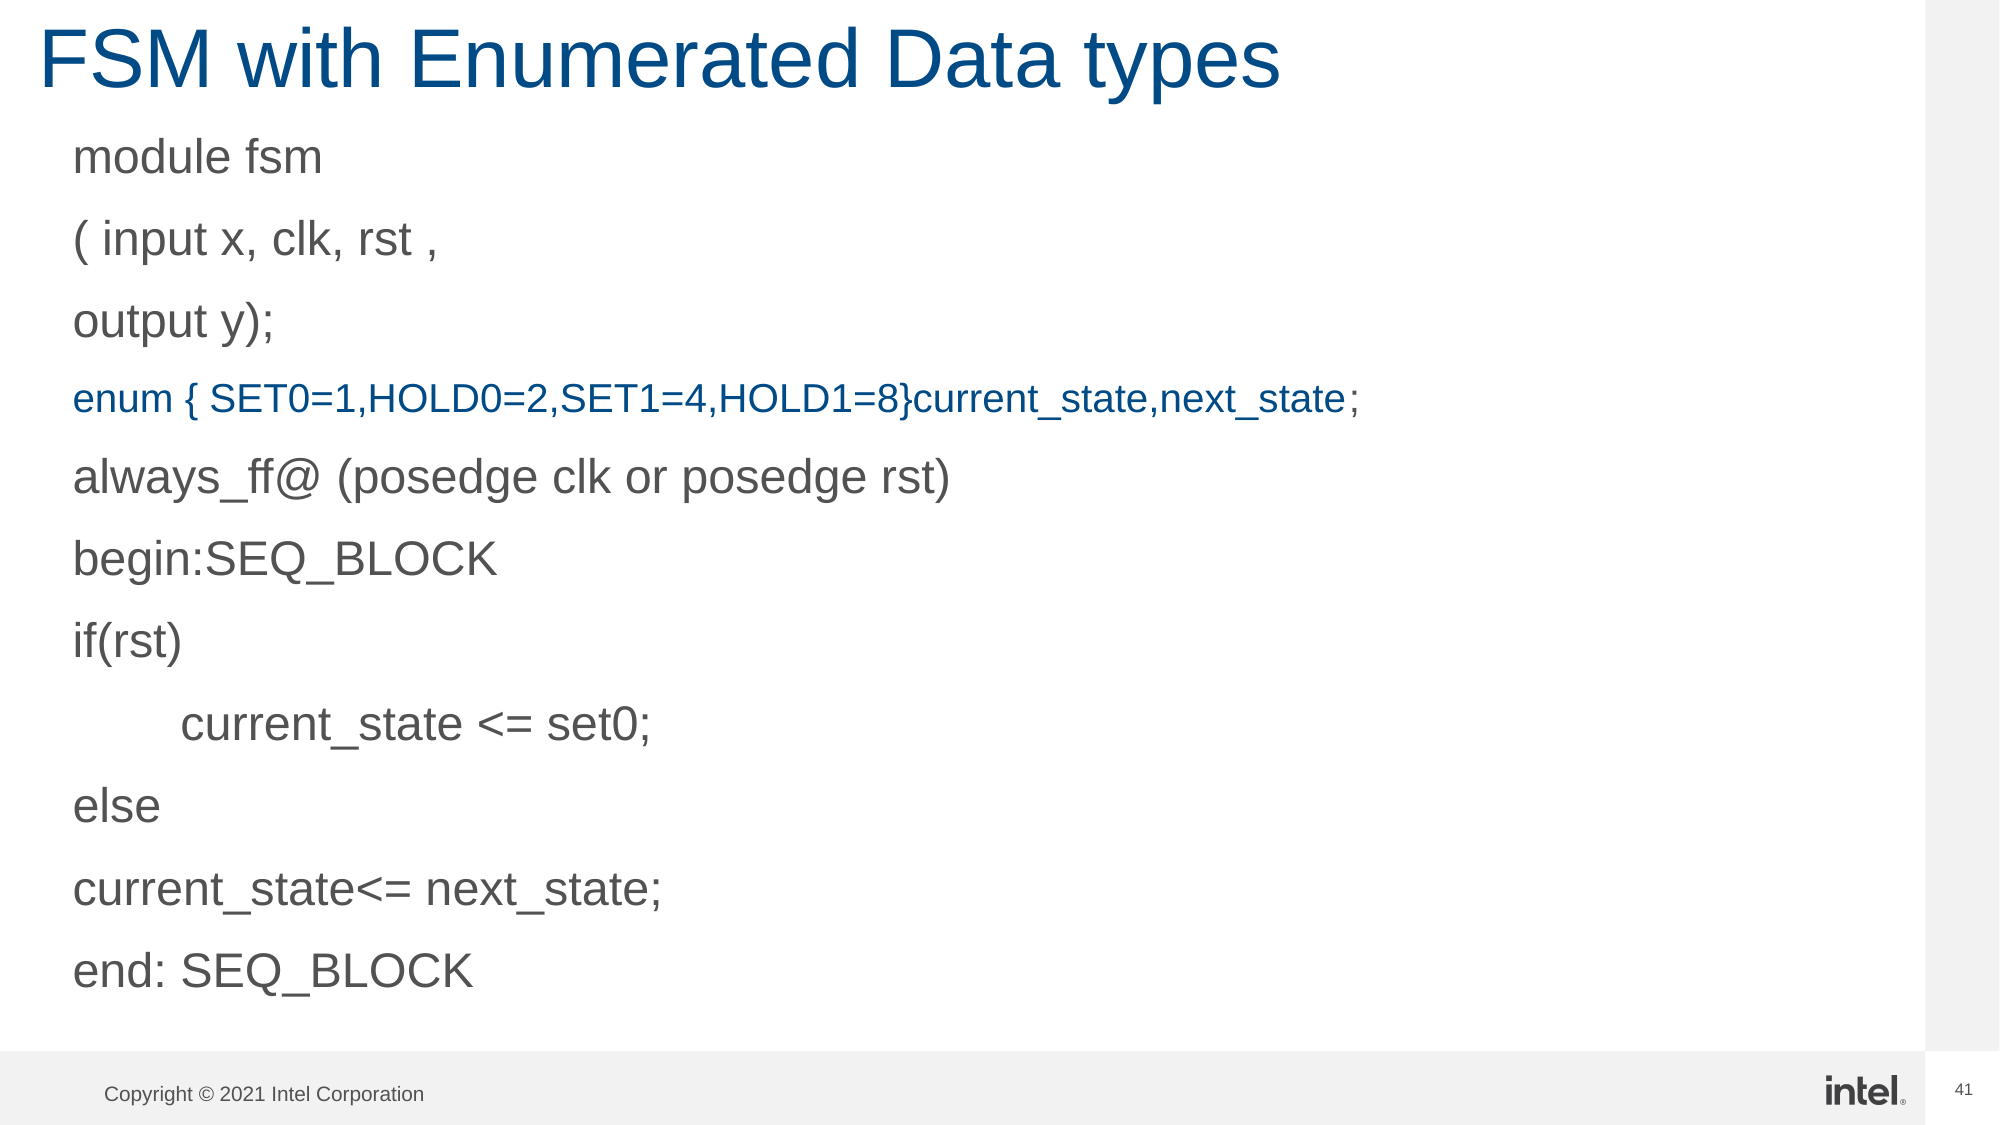

41
# FSM with Enumerated Data types
module fsm
( input x, clk, rst ,
output y);
enum { SET0=1,HOLD0=2,SET1=4,HOLD1=8}current_state,next_state;
always_ff@ (posedge clk or posedge rst)
begin:SEQ_BLOCK
if(rst)
        current_state <= set0;
else
current_state<= next_state;
end: SEQ_BLOCK